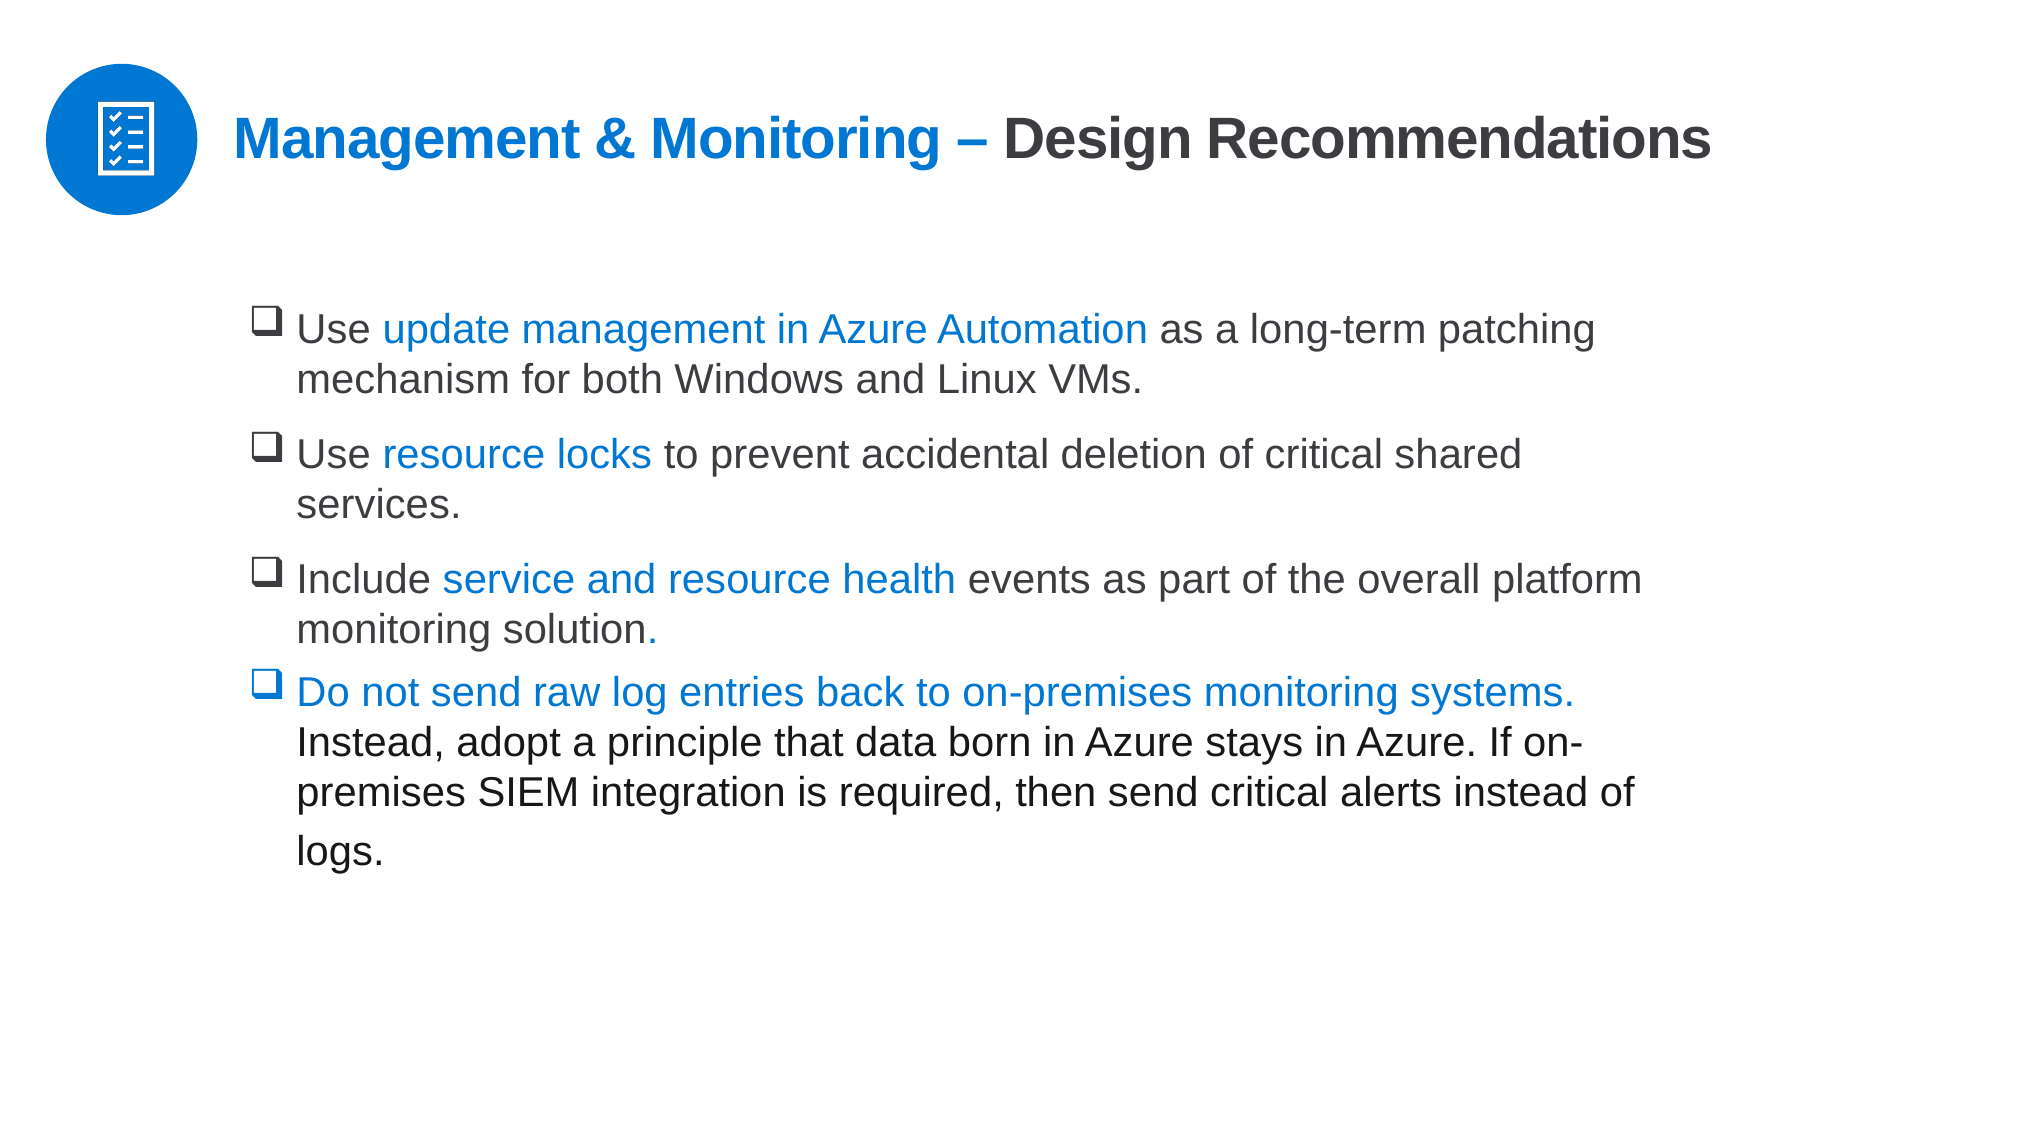

Management & Monitoring – Design Recommendations

Use update management in Azure Automation as a long-term patching mechanism for both Windows and Linux VMs.
Use resource locks to prevent accidental deletion of critical shared services.
Include service and resource health events as part of the overall platform monitoring solution.
Do not send raw log entries back to on-premises monitoring systems. Instead, adopt a principle that data born in Azure stays in Azure. If on-premises SIEM integration is required, then send critical alerts instead of logs.